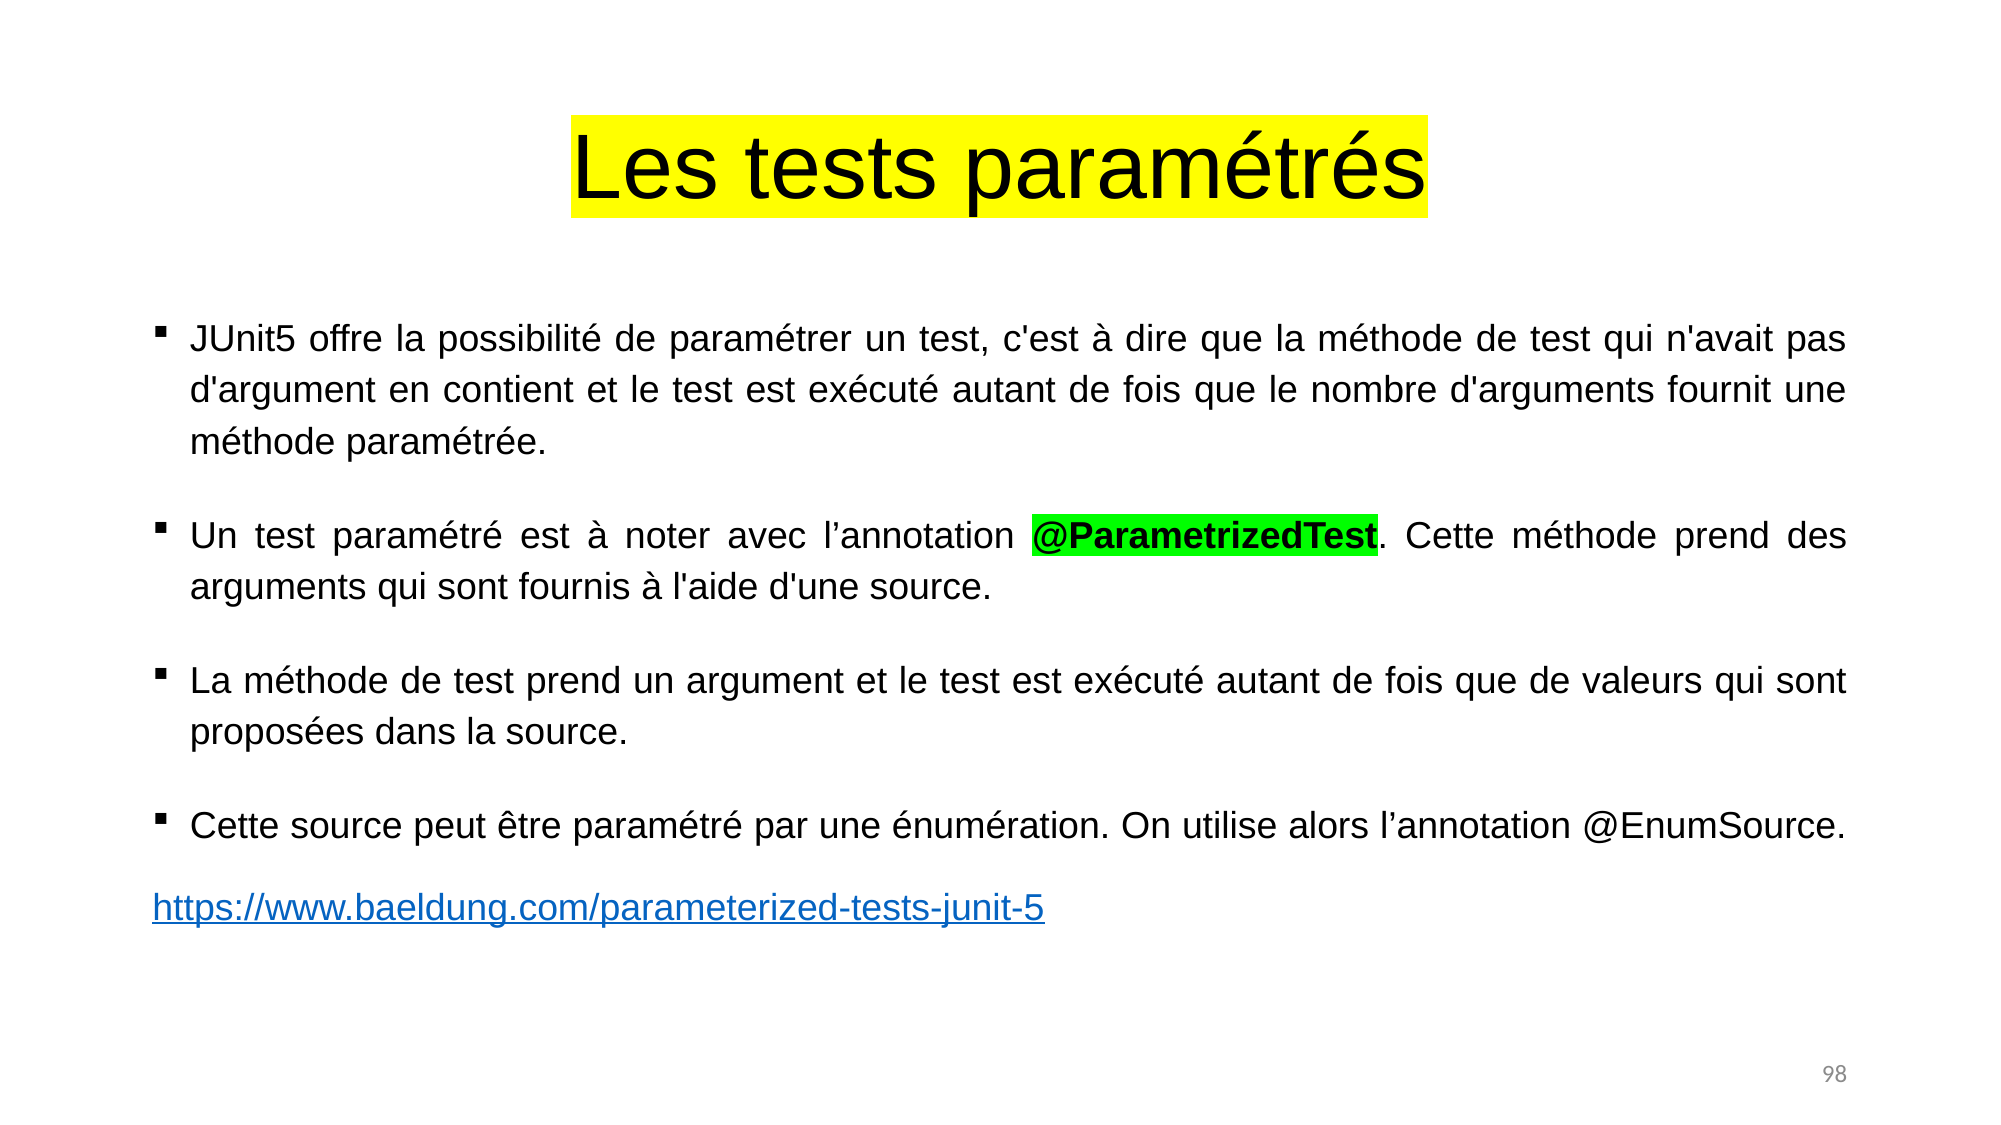

# Les tests paramétrés
JUnit5 offre la possibilité de paramétrer un test, c'est à dire que la méthode de test qui n'avait pas d'argument en contient et le test est exécuté autant de fois que le nombre d'arguments fournit une méthode paramétrée.
Un test paramétré est à noter avec l’annotation @ParametrizedTest. Cette méthode prend des arguments qui sont fournis à l'aide d'une source.
La méthode de test prend un argument et le test est exécuté autant de fois que de valeurs qui sont proposées dans la source.
Cette source peut être paramétré par une énumération. On utilise alors l’annotation @EnumSource.
https://www.baeldung.com/parameterized-tests-junit-5

98